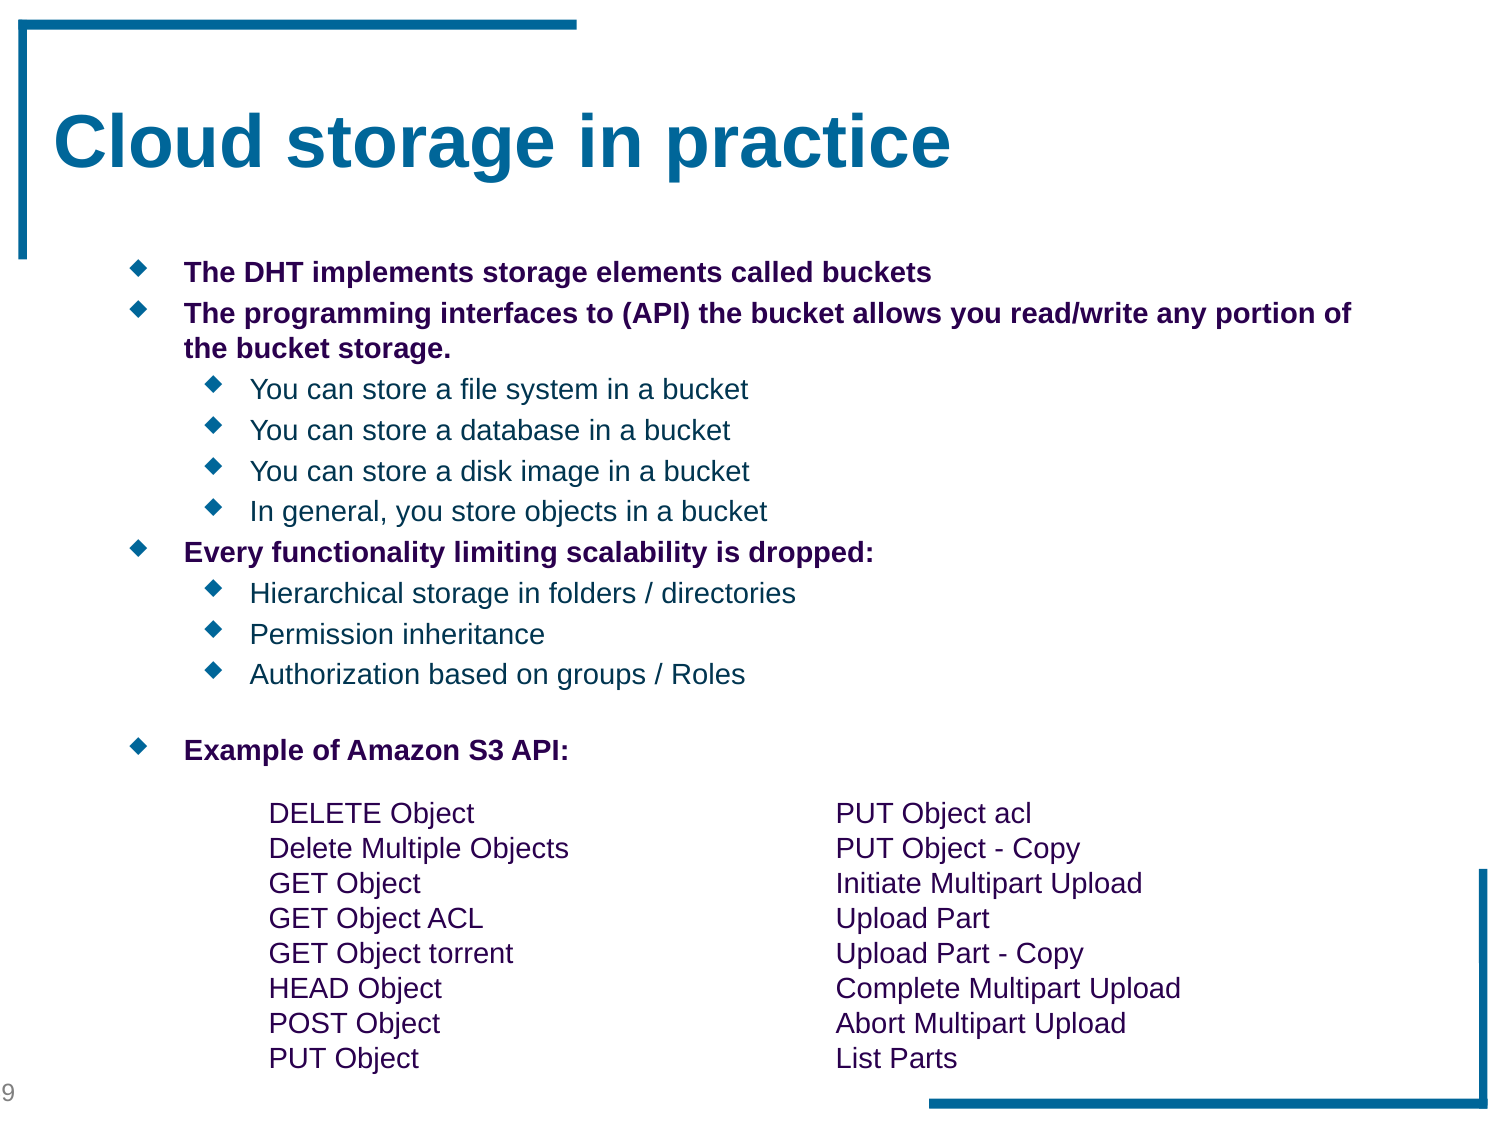

# Cloud storage in practice
The DHT implements storage elements called buckets
The programming interfaces to (API) the bucket allows you read/write any portion of the bucket storage.
You can store a file system in a bucket
You can store a database in a bucket
You can store a disk image in a bucket
In general, you store objects in a bucket
Every functionality limiting scalability is dropped:
Hierarchical storage in folders / directories
Permission inheritance
Authorization based on groups / Roles
Example of Amazon S3 API:

DELETE Object
Delete Multiple Objects
GET Object
GET Object ACL
GET Object torrent
HEAD Object
POST Object
PUT Object
PUT Object acl
PUT Object - Copy
Initiate Multipart Upload
Upload Part
Upload Part - Copy
Complete Multipart Upload
Abort Multipart Upload
List Parts